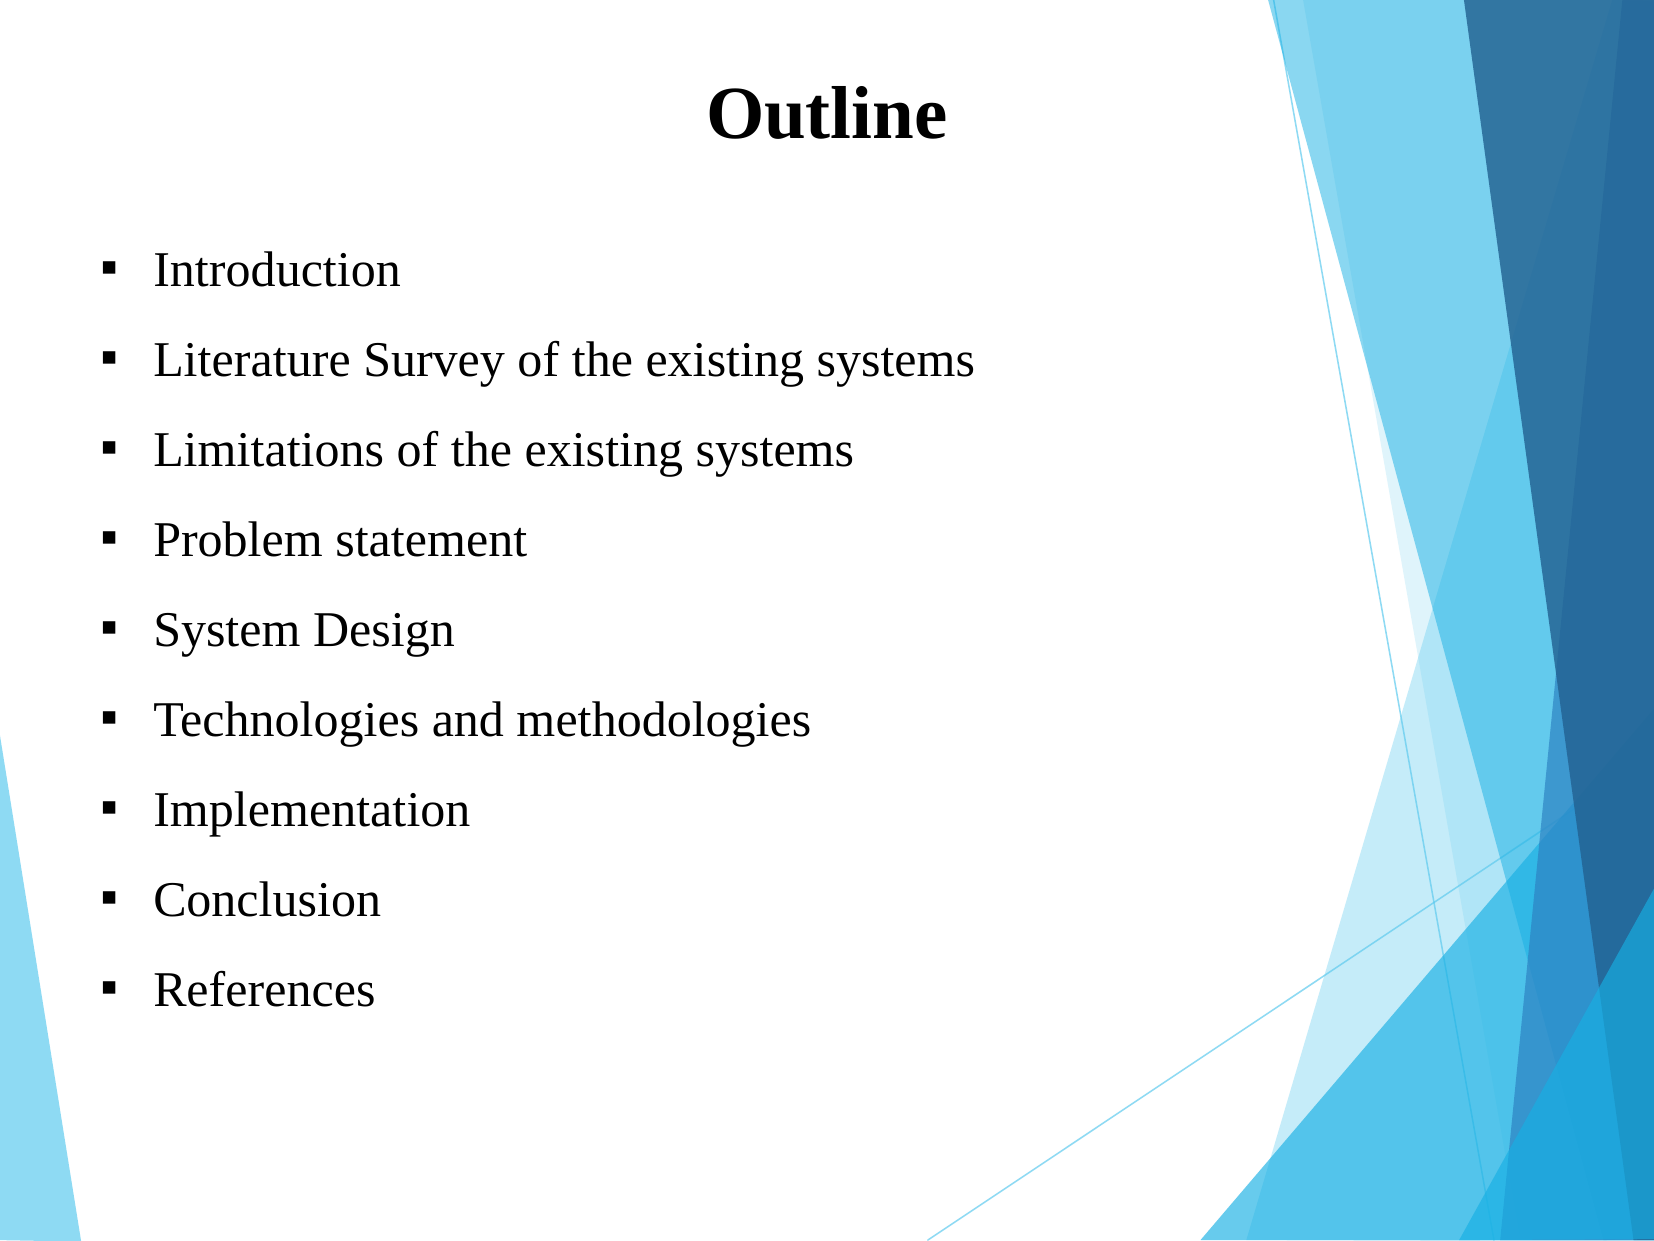

Outline
Introduction
Literature Survey of the existing systems
Limitations of the existing systems
Problem statement
System Design
Technologies and methodologies
Implementation
Conclusion
References